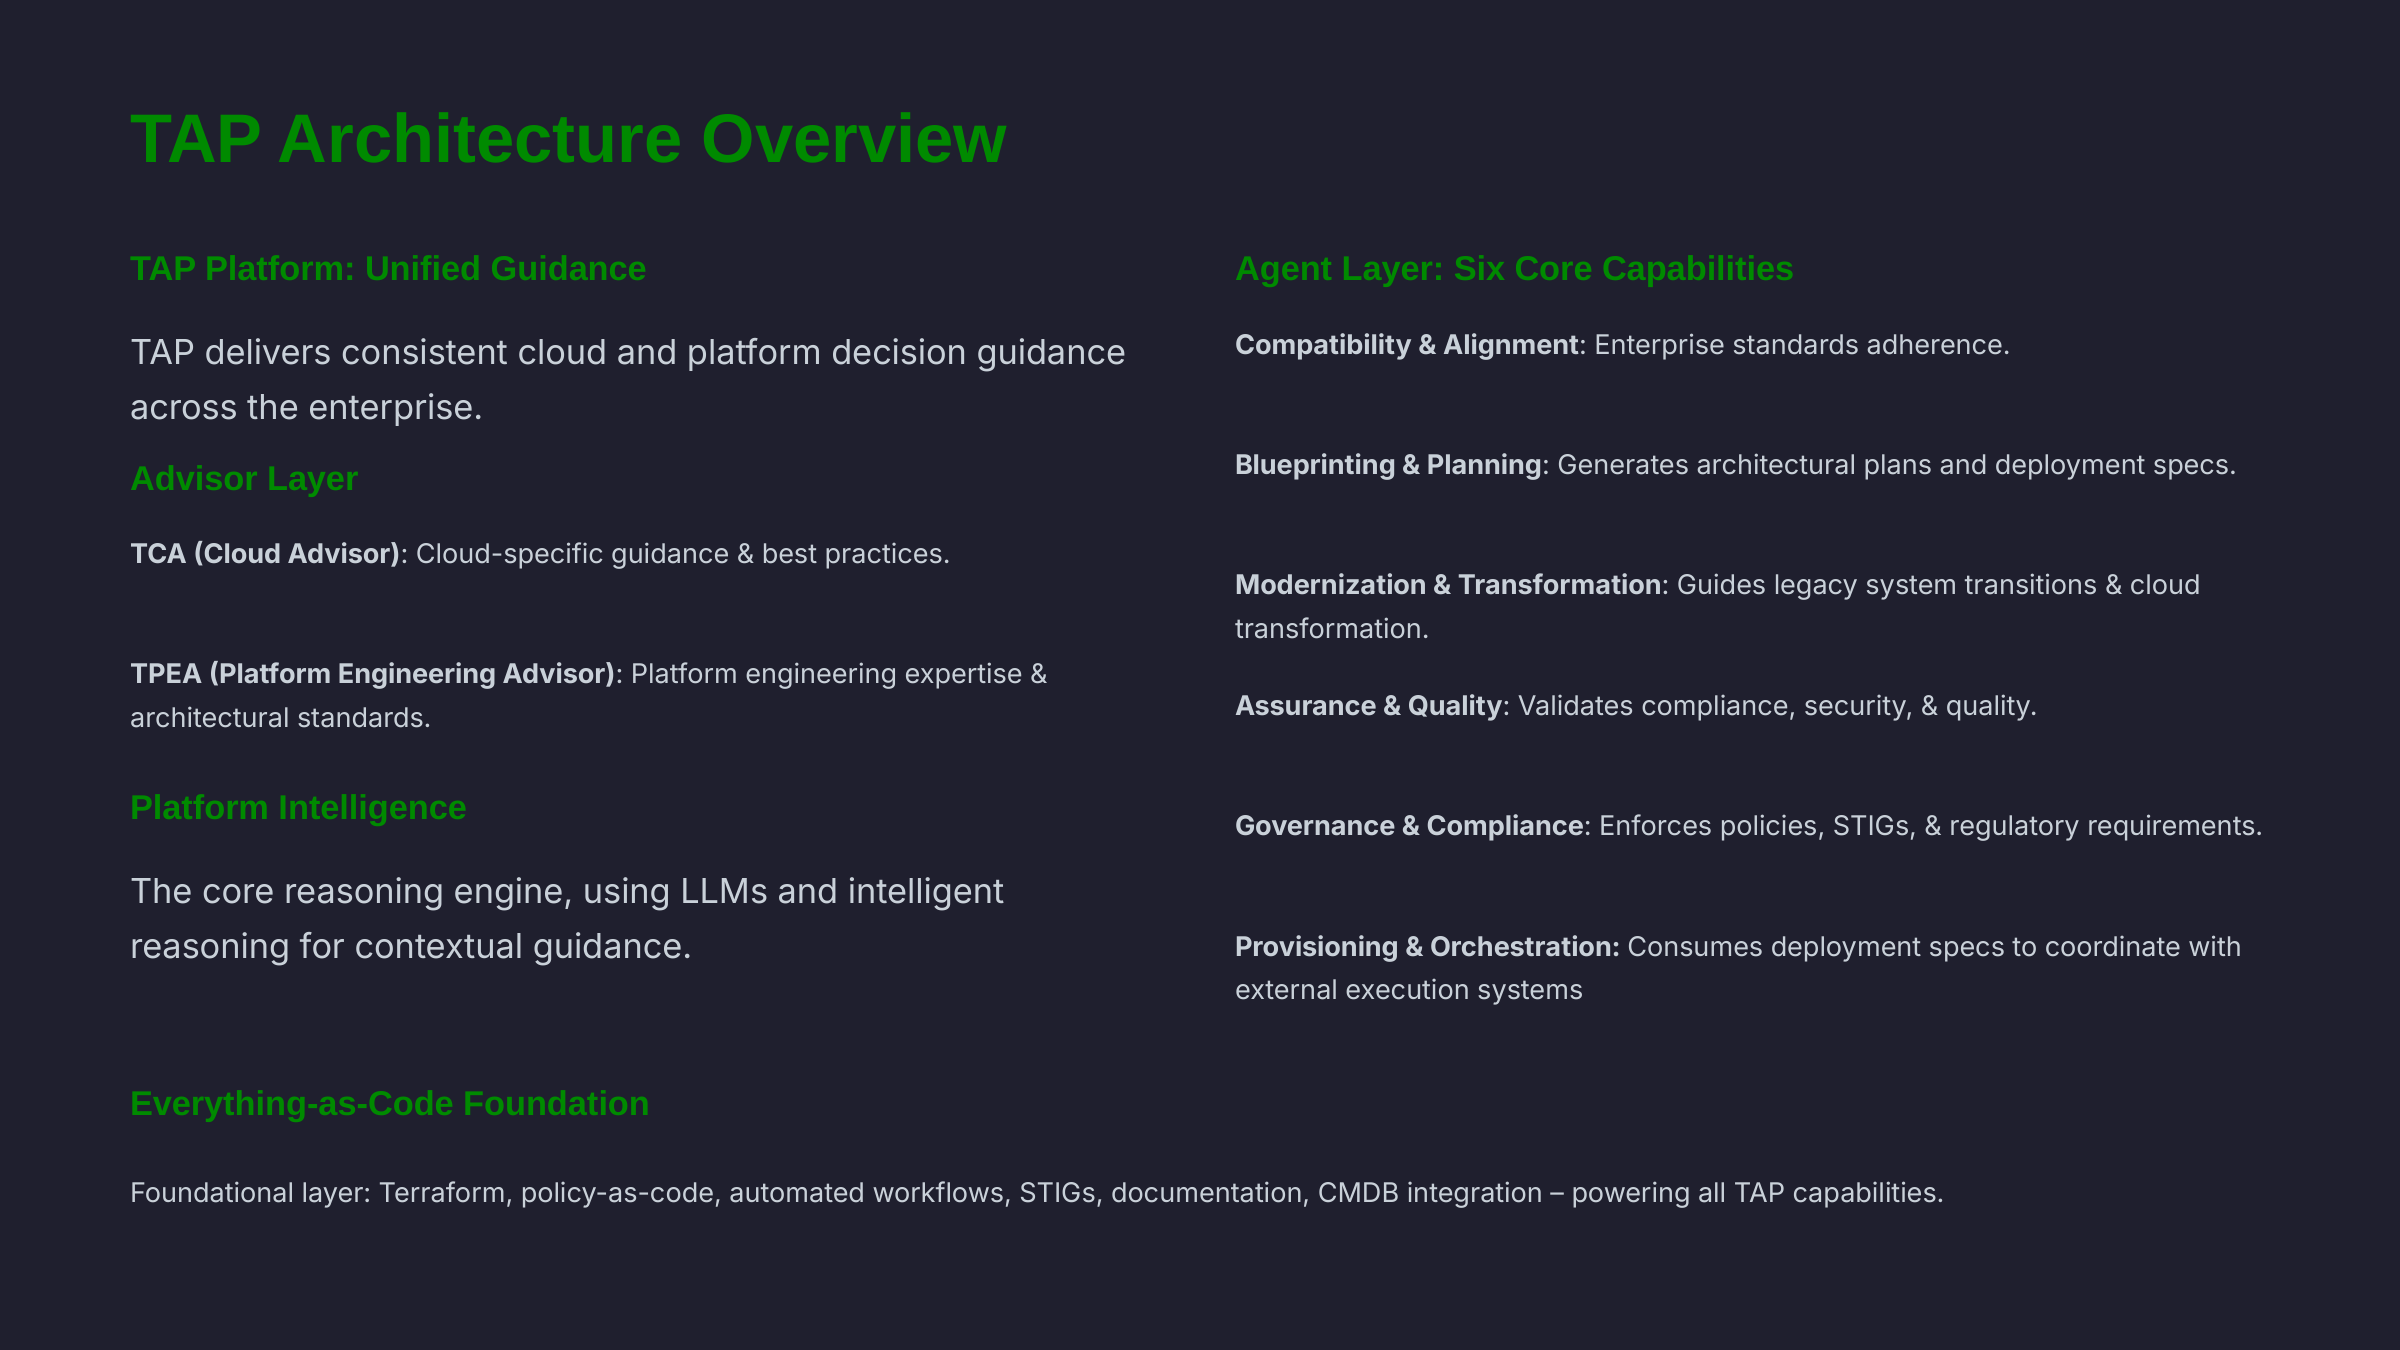

TAP Architecture Overview
TAP Platform: Unified Guidance
Agent Layer: Six Core Capabilities
TAP delivers consistent cloud and platform decision guidance across the enterprise.
Compatibility & Alignment: Enterprise standards adherence.
Blueprinting & Planning: Generates architectural plans and deployment specs.
Advisor Layer
TCA (Cloud Advisor): Cloud-specific guidance & best practices.
Modernization & Transformation: Guides legacy system transitions & cloud transformation.
TPEA (Platform Engineering Advisor): Platform engineering expertise & architectural standards.
Assurance & Quality: Validates compliance, security, & quality.
Platform Intelligence
Governance & Compliance: Enforces policies, STIGs, & regulatory requirements.
The core reasoning engine, using LLMs and intelligent reasoning for contextual guidance.
Provisioning & Orchestration: Consumes deployment specs to coordinate with external execution systems
Everything-as-Code Foundation
Foundational layer: Terraform, policy-as-code, automated workflows, STIGs, documentation, CMDB integration – powering all TAP capabilities.